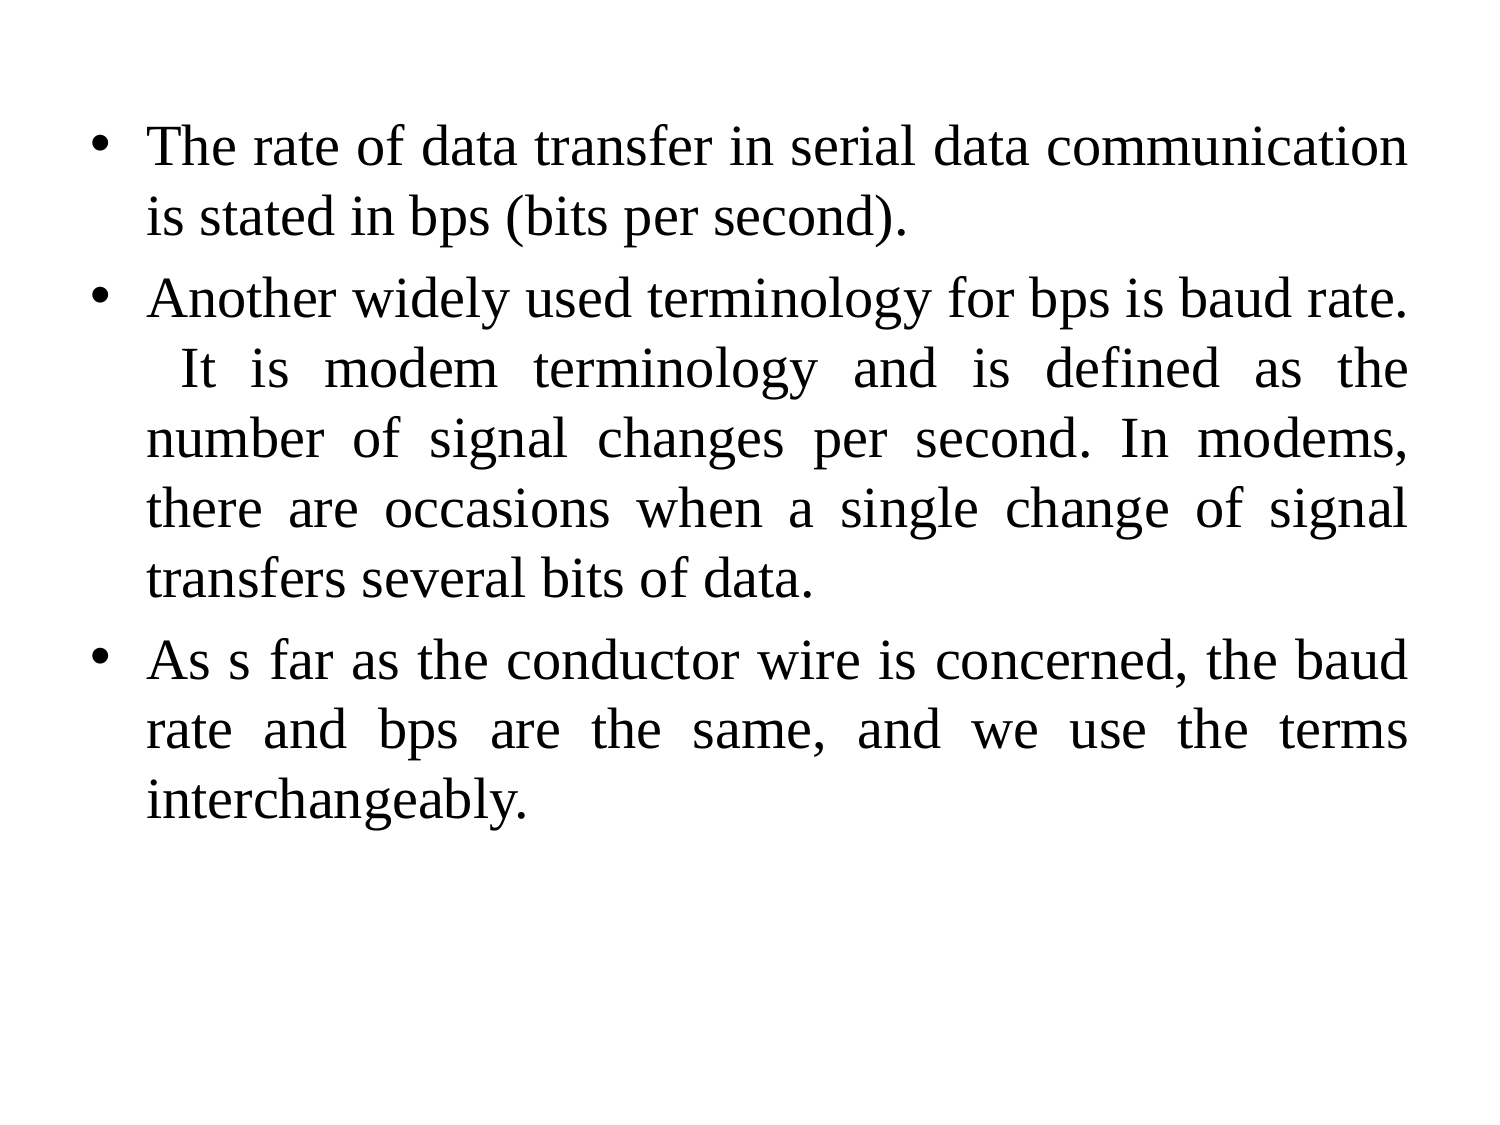

#
The rate of data transfer in serial data communication is stated in bps (bits per second).
Another widely used terminology for bps is baud rate.  It is modem terminology and is defined as the number of signal changes per second. In modems, there are occasions when a single change of signal transfers several bits of data.
As s far as the conductor wire is concerned, the baud rate and bps are the same, and we use the terms interchangeably.